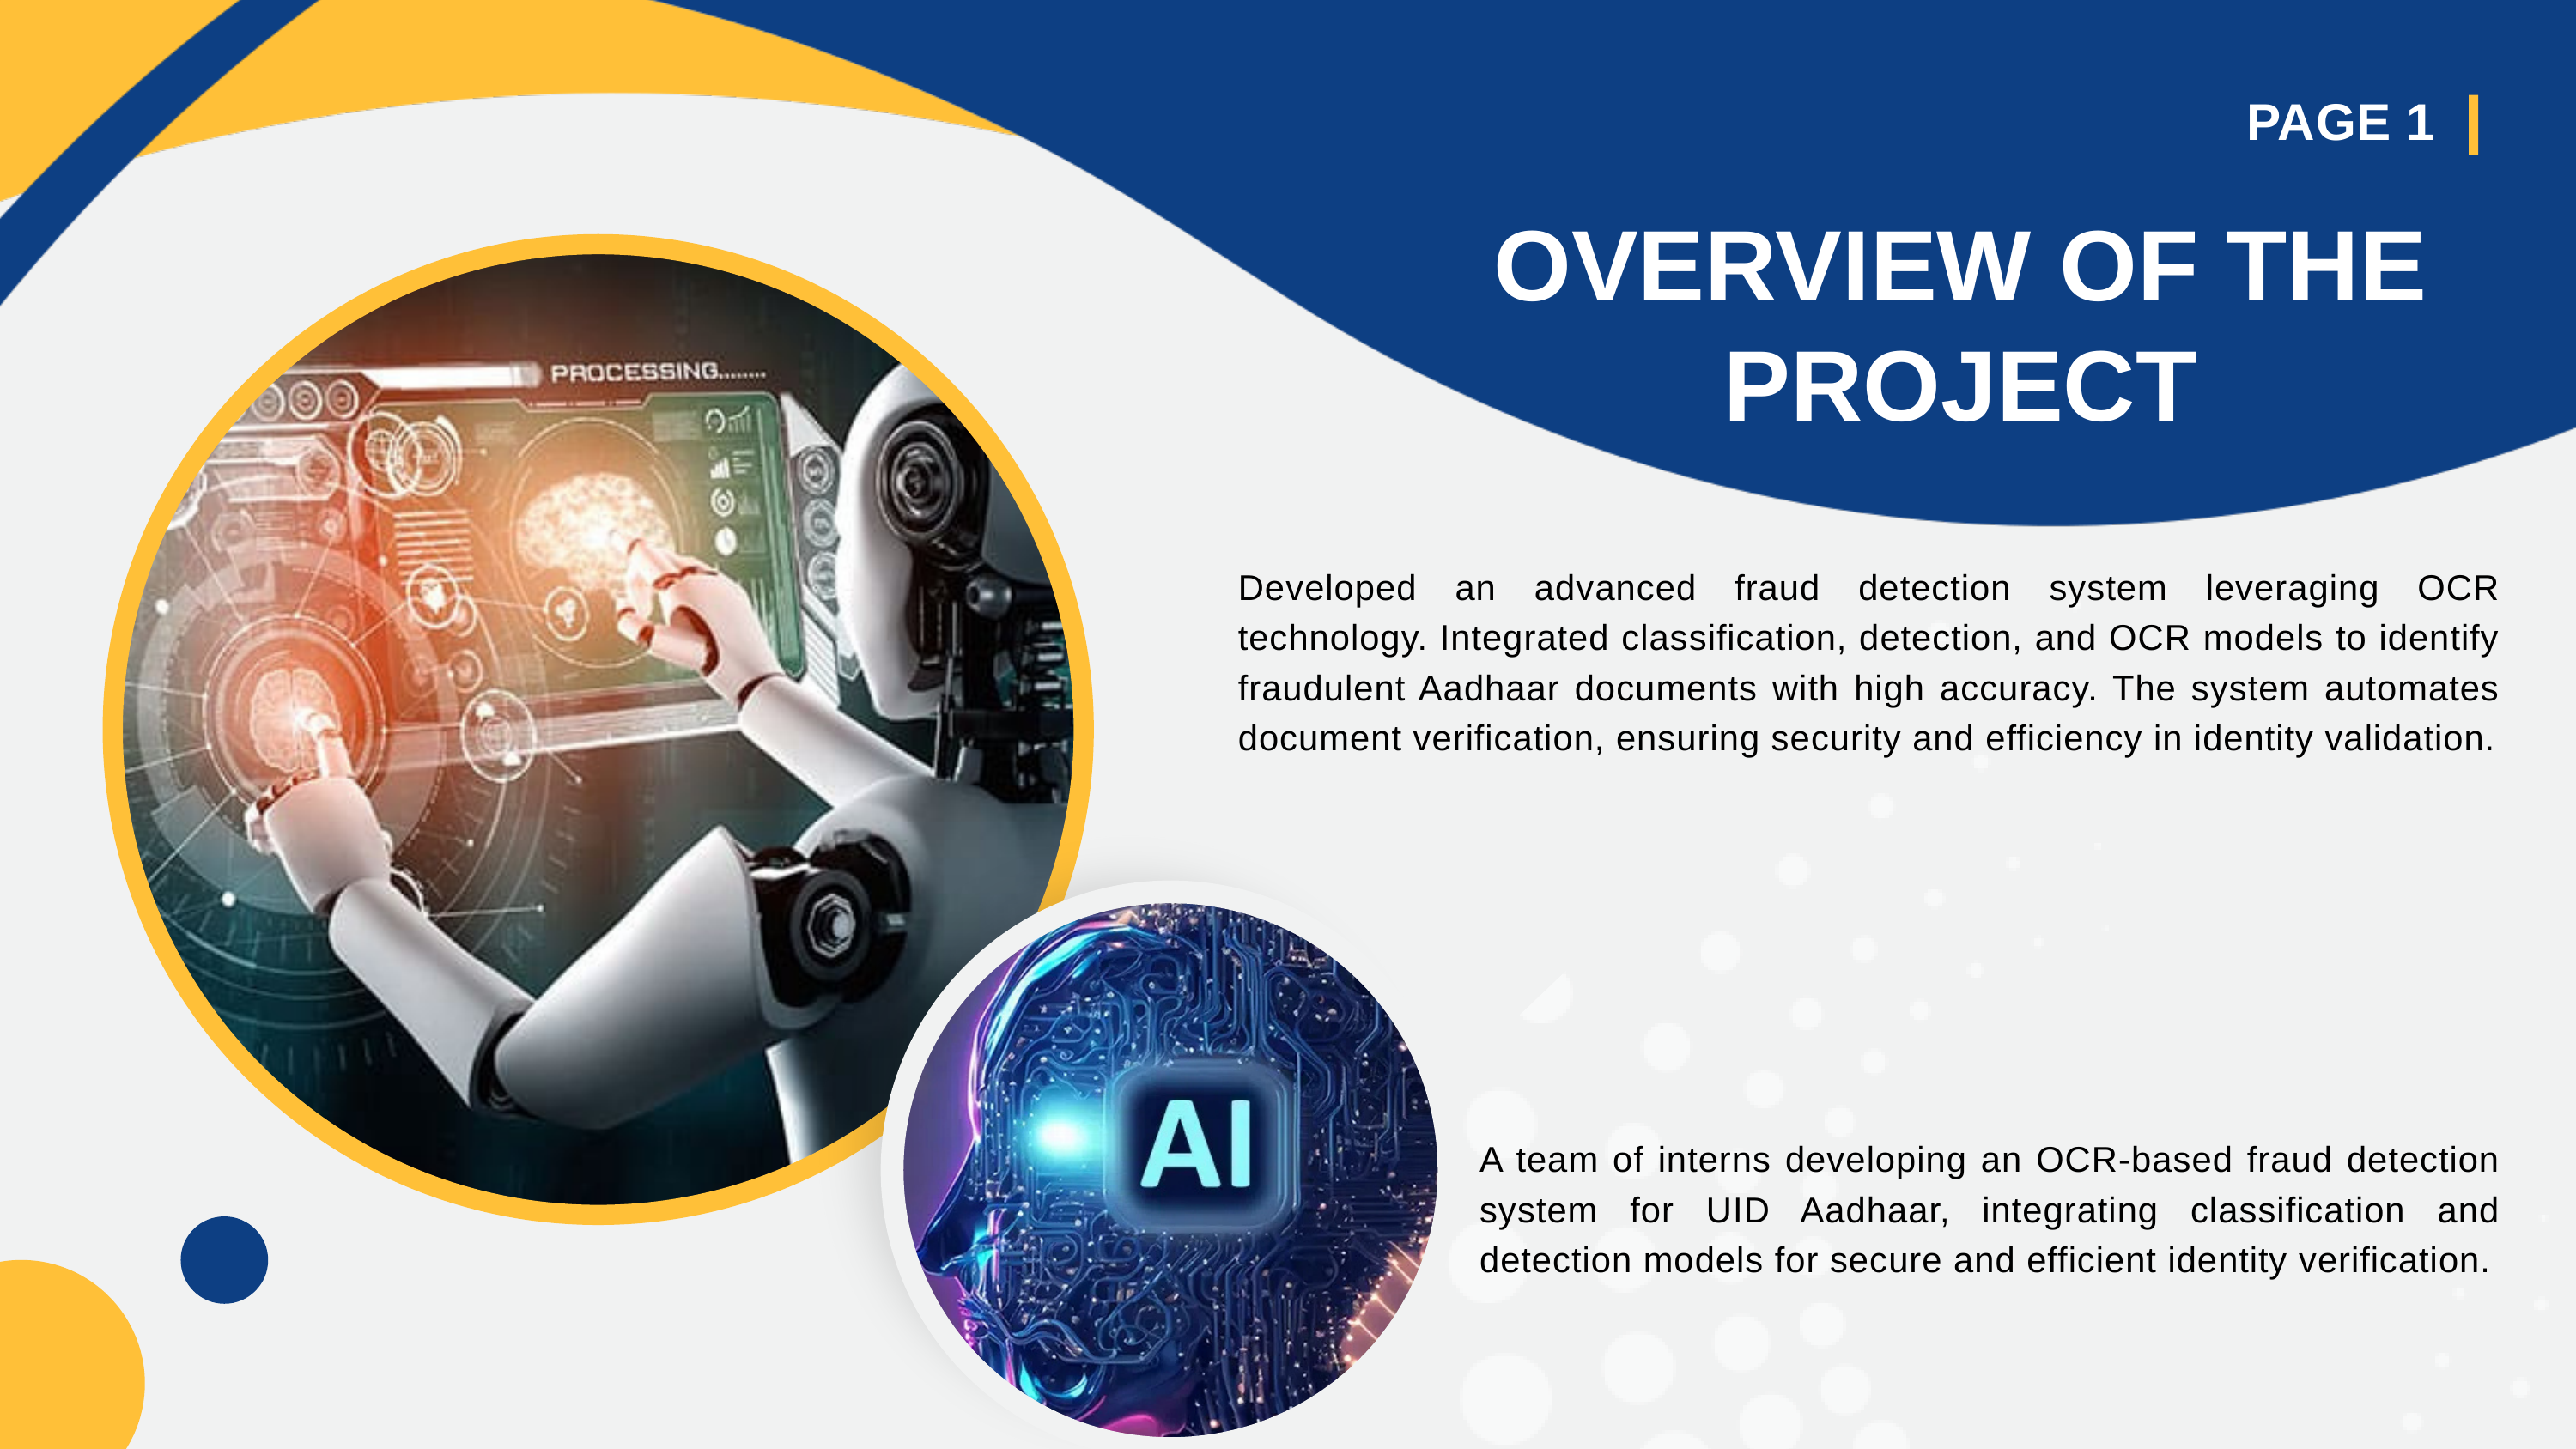

PAGE 1

OVERVIEW OF THE PROJECT

Developed an advanced fraud detection system leveraging OCR technology. Integrated classification, detection, and OCR models to identify fraudulent Aadhaar documents with high accuracy. The system automates document verification, ensuring security and efficiency in identity validation.

A team of interns developing an OCR-based fraud detection system for UID Aadhaar, integrating classification and detection models for secure and efficient identity verification.